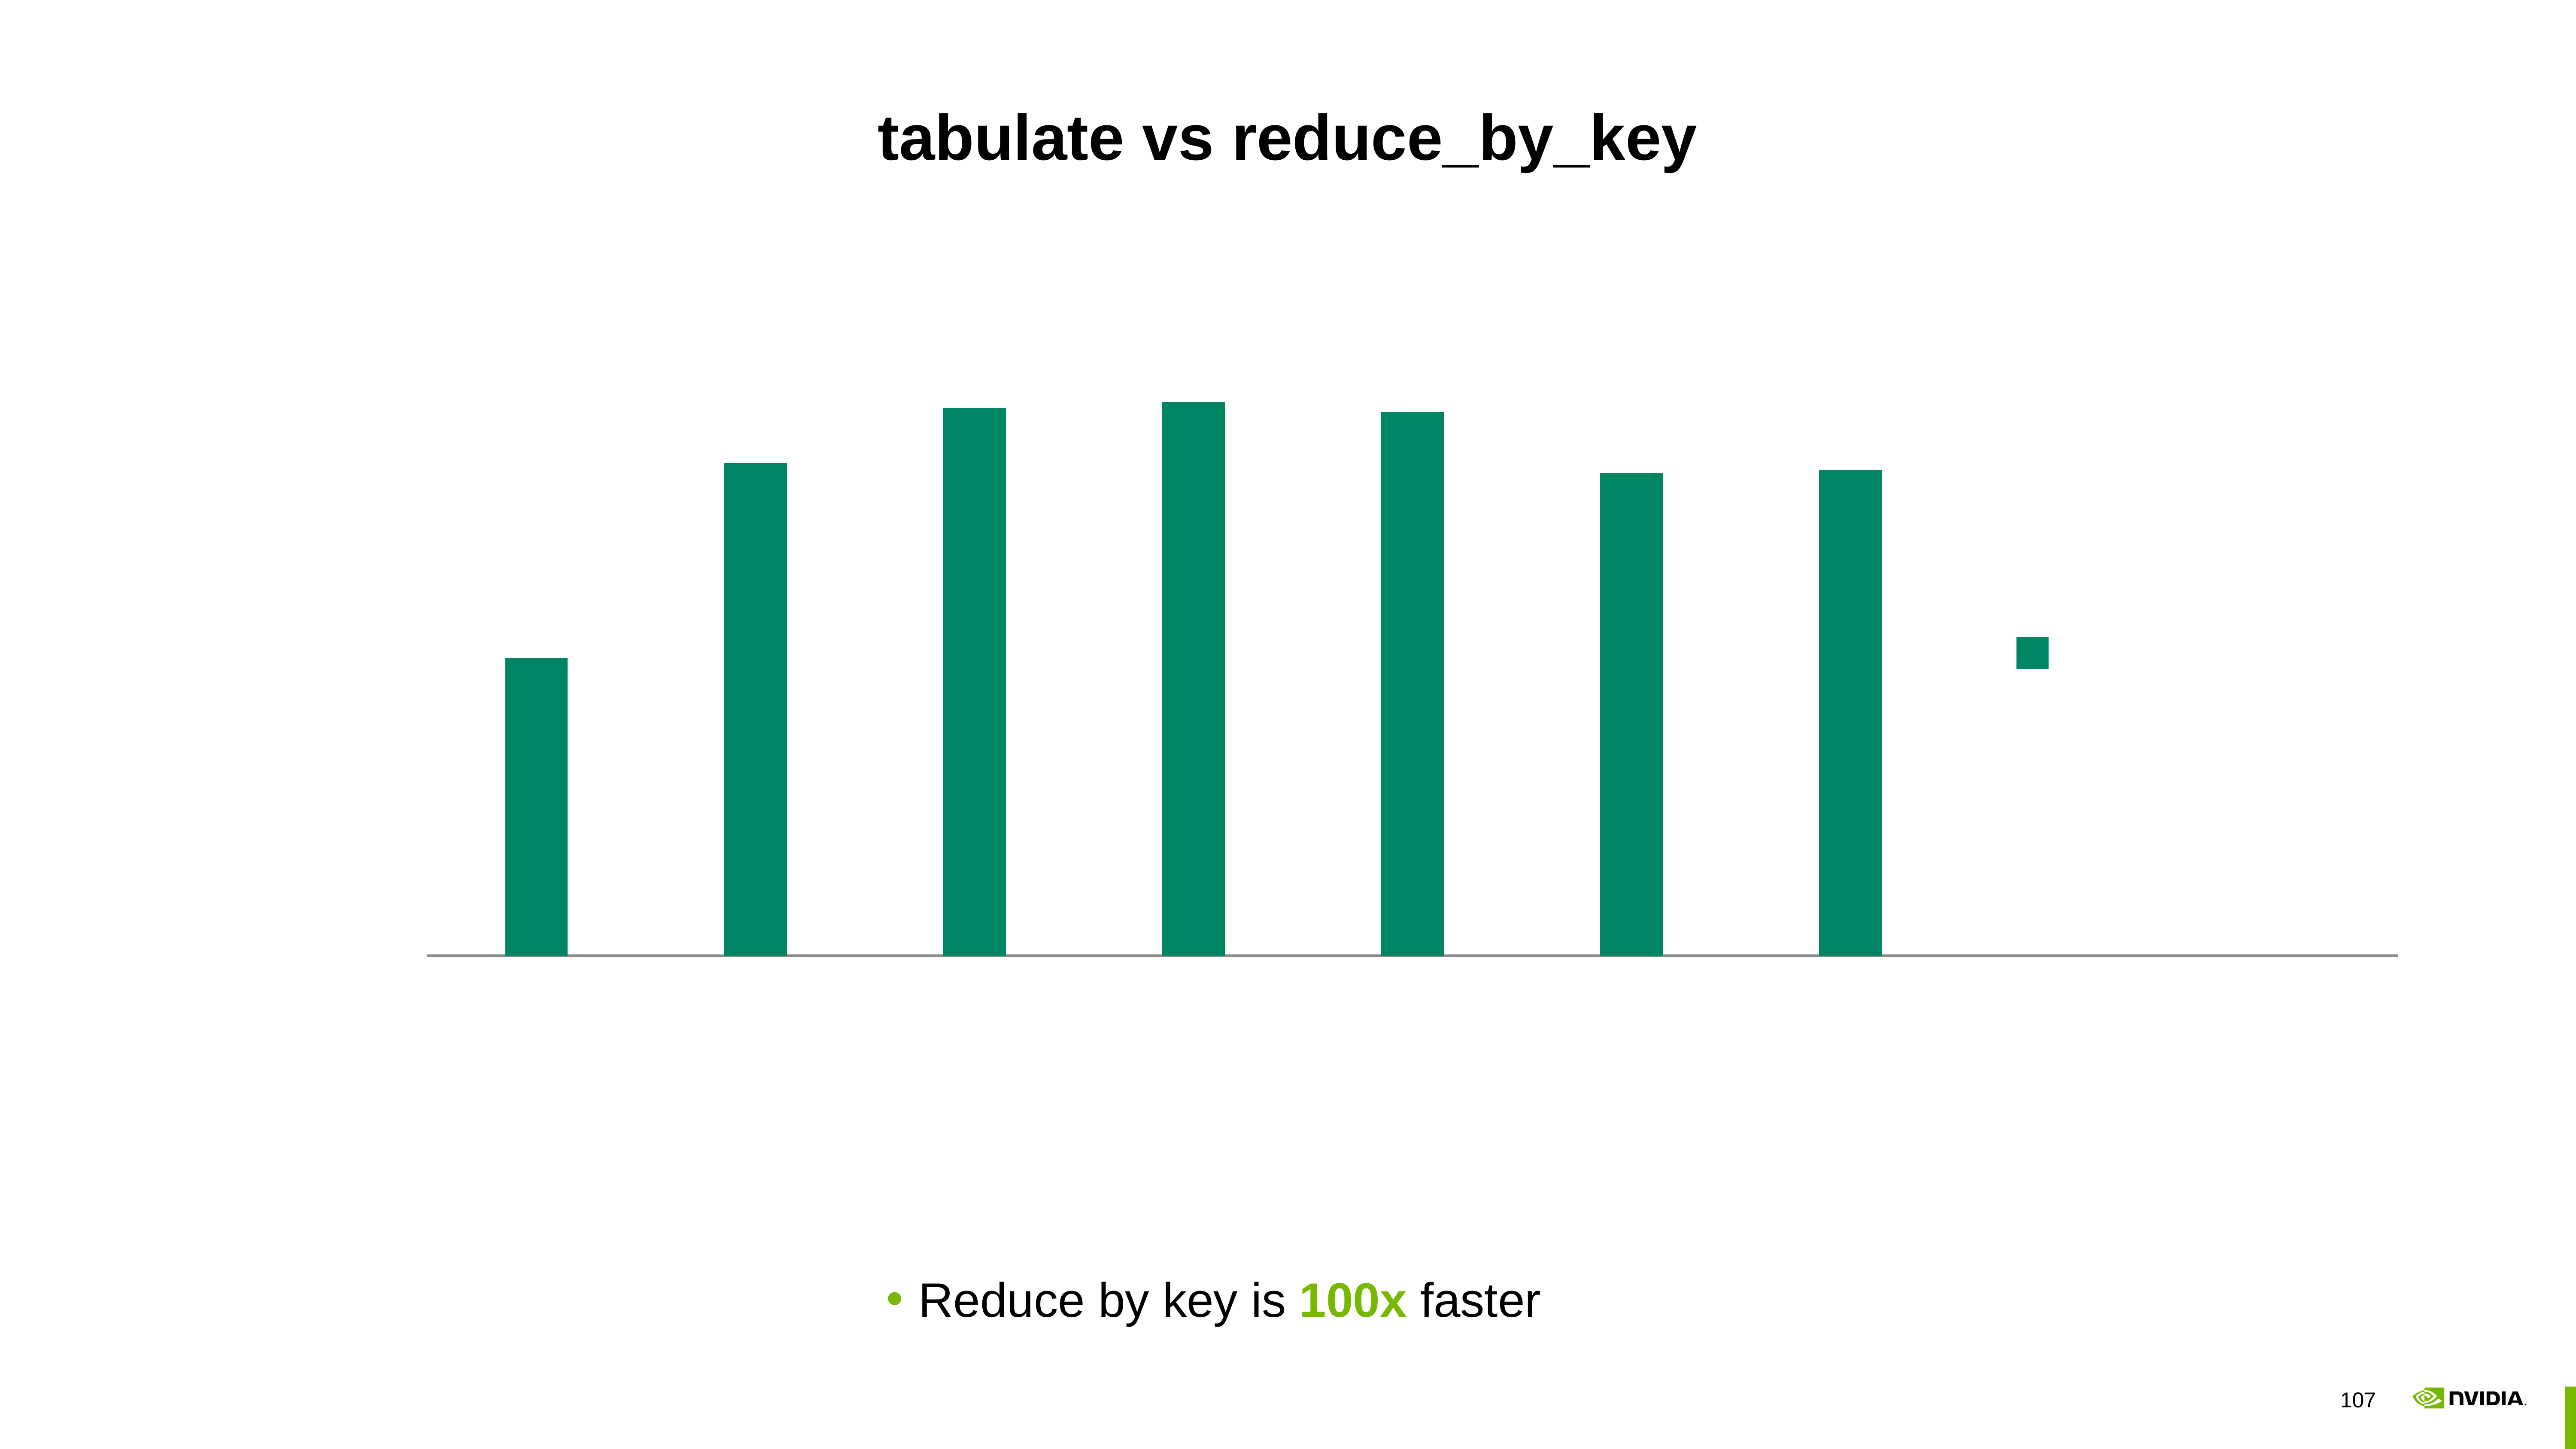

# tabulate vs reduce_by_key

### Chart

| Category | Materialize |
|---|---|
| 1048576 | 63.26636719870017 |
| 2097152 | 104.66140814683436 |
| 4194304 | 116.48922173446331 |
| 8388608 | 117.64227294137798 |
| 16777216 | 115.6169256795348 |
| 33554432 | 102.56914994065806 |
| 67108864 | 103.24483404019335 |
|  | None |
|  | None |
Reduce by key is 100x faster